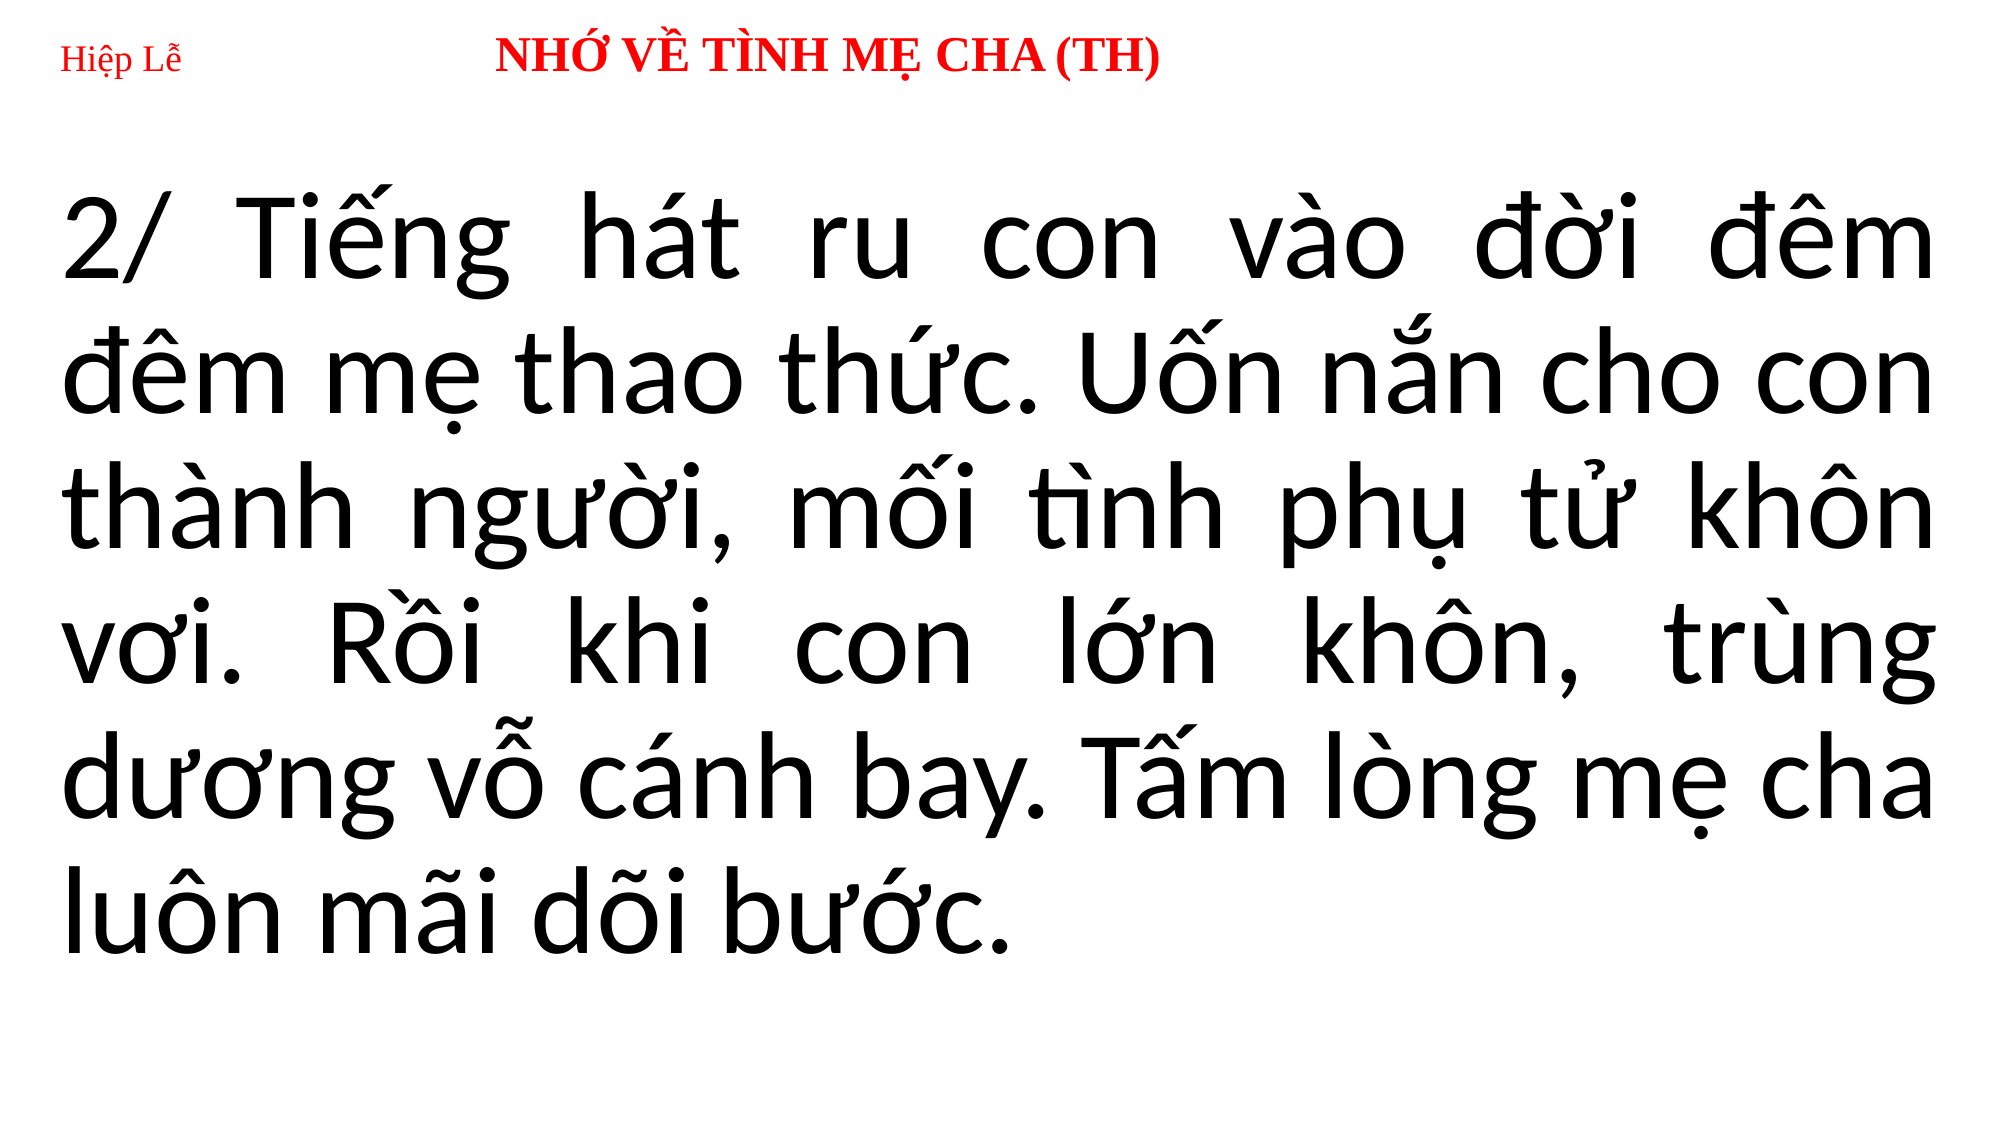

# Hiệp Lễ                                 NHỚ VỀ TÌNH MẸ CHA (TH)
2/ Tiếng hát ru con vào đời đêm đêm mẹ thao thức. Uốn nắn cho con thành người, mối tình phụ tử khôn vơi. Rồi khi con lớn khôn, trùng dương vỗ cánh bay. Tấm lòng mẹ cha luôn mãi dõi bước.